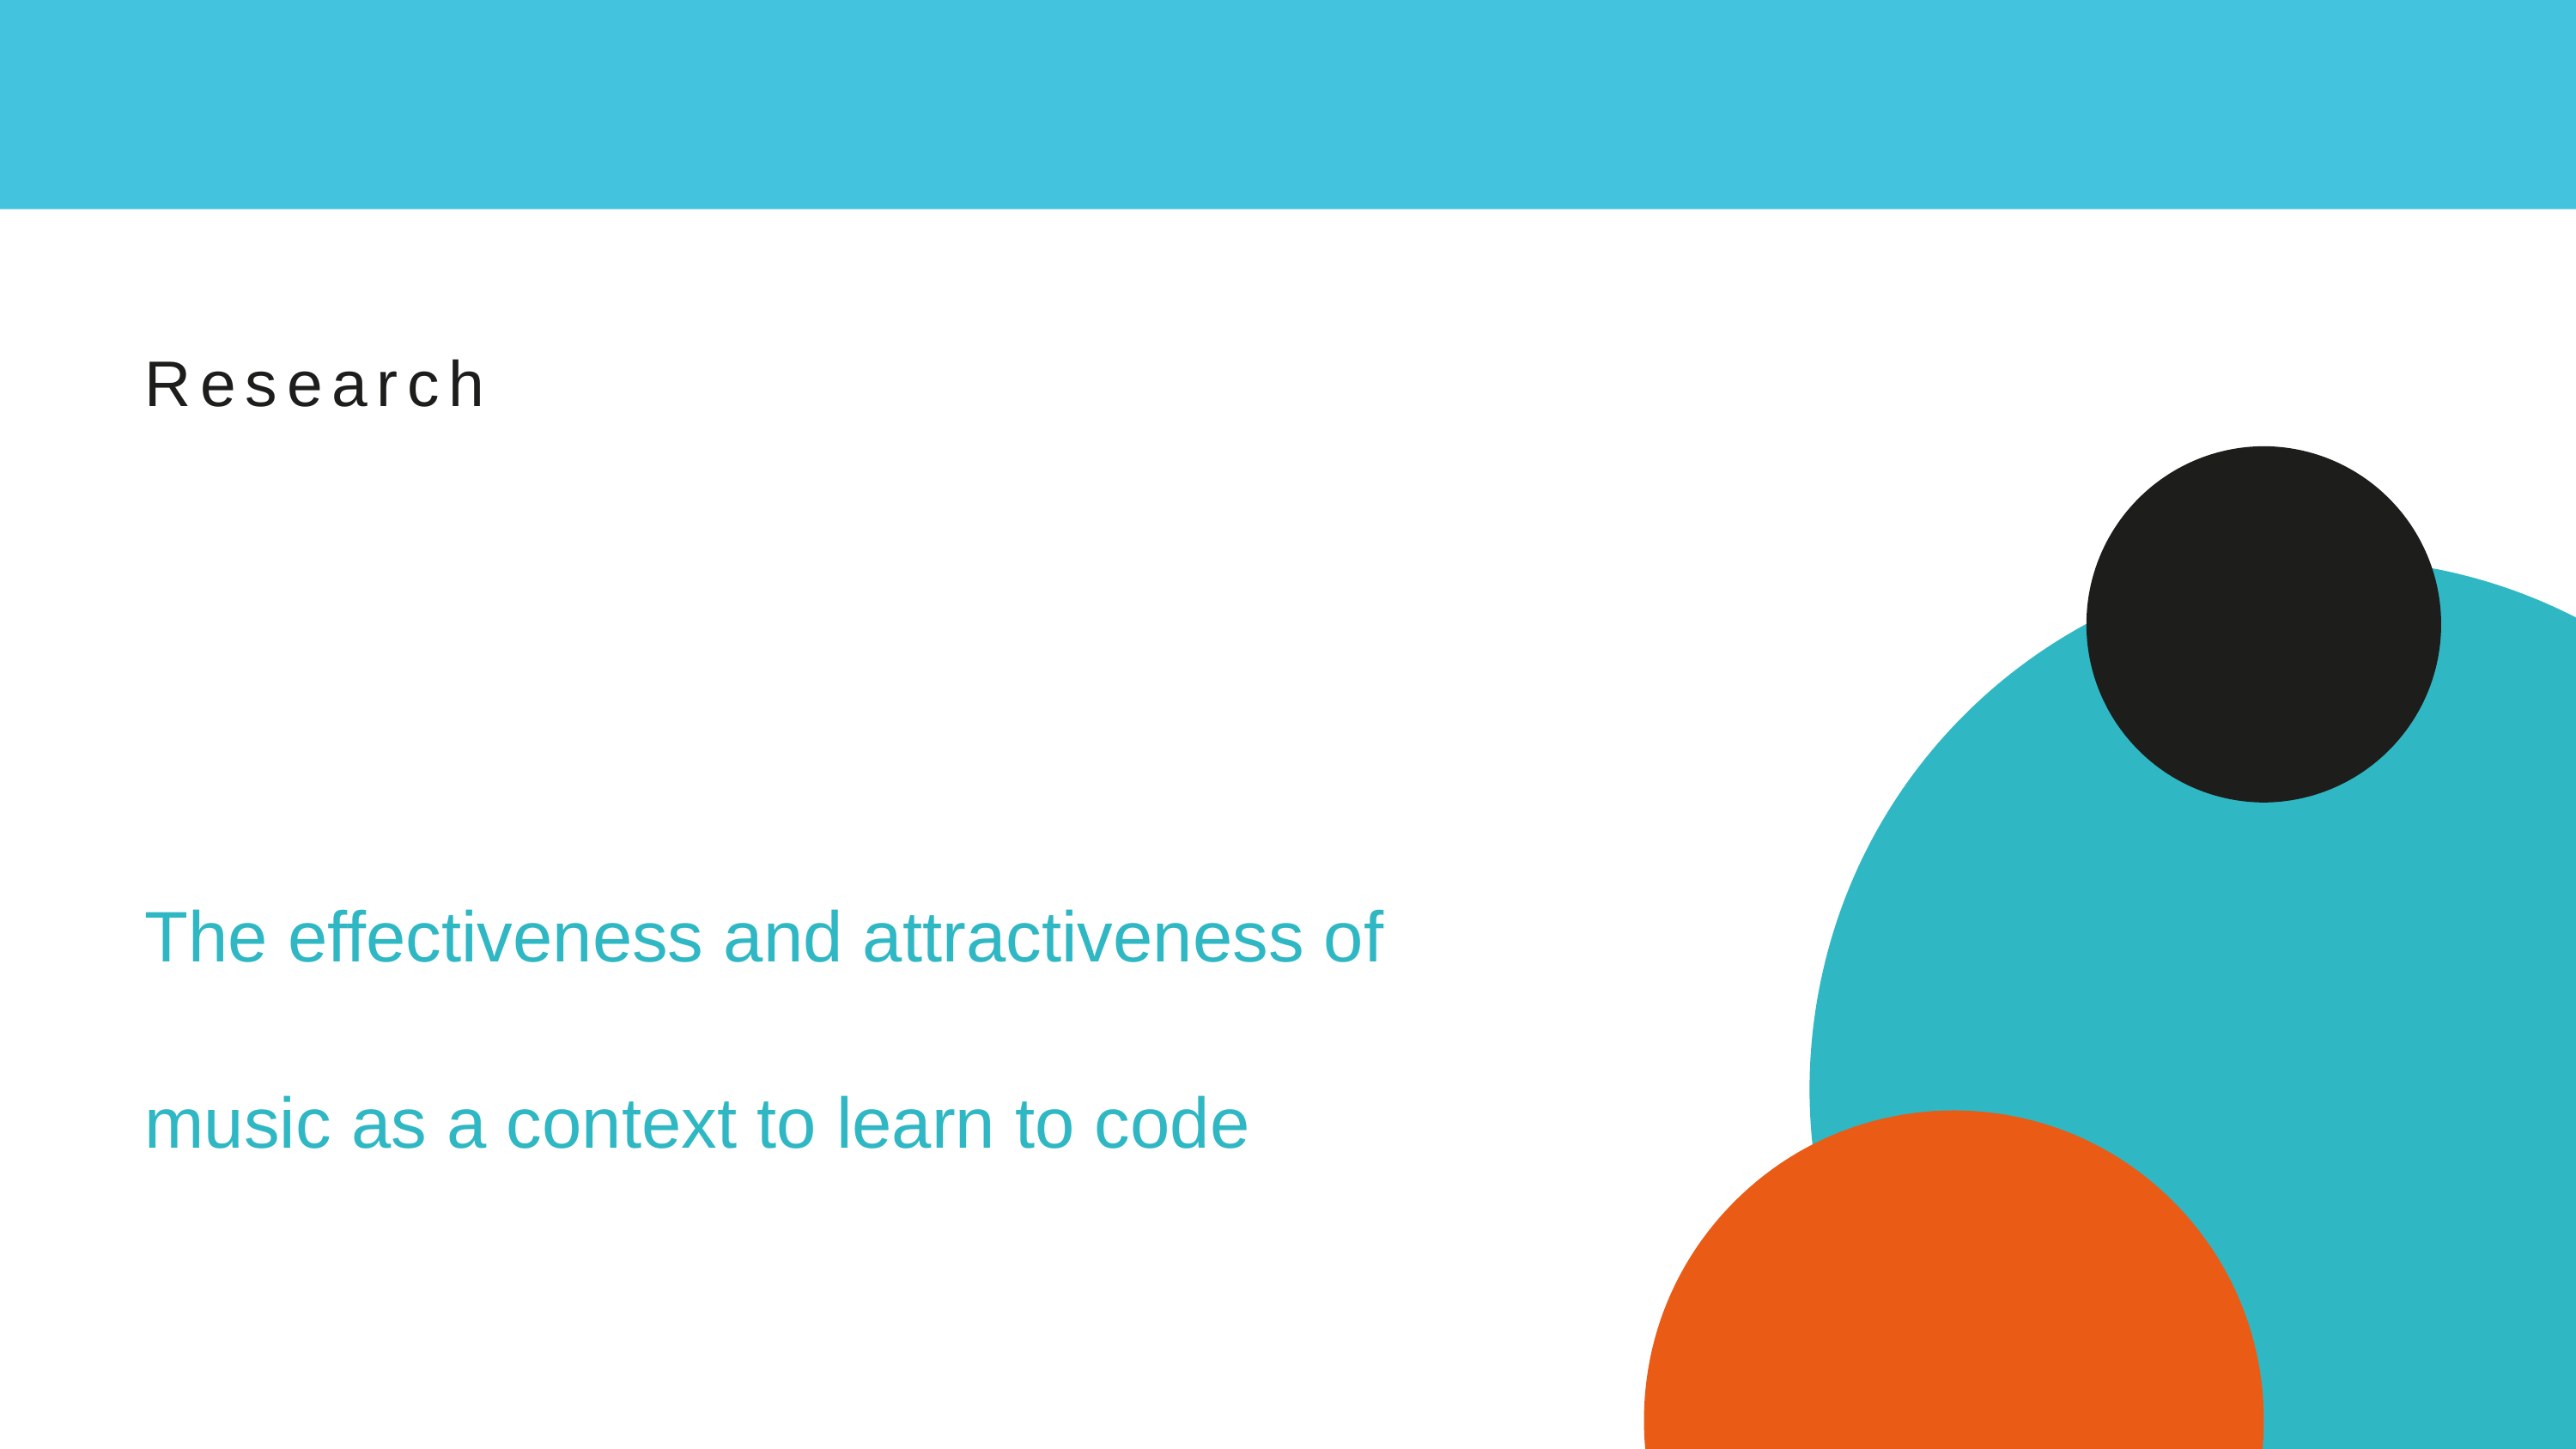

Research
The effectiveness and attractiveness of music as a context to learn to code